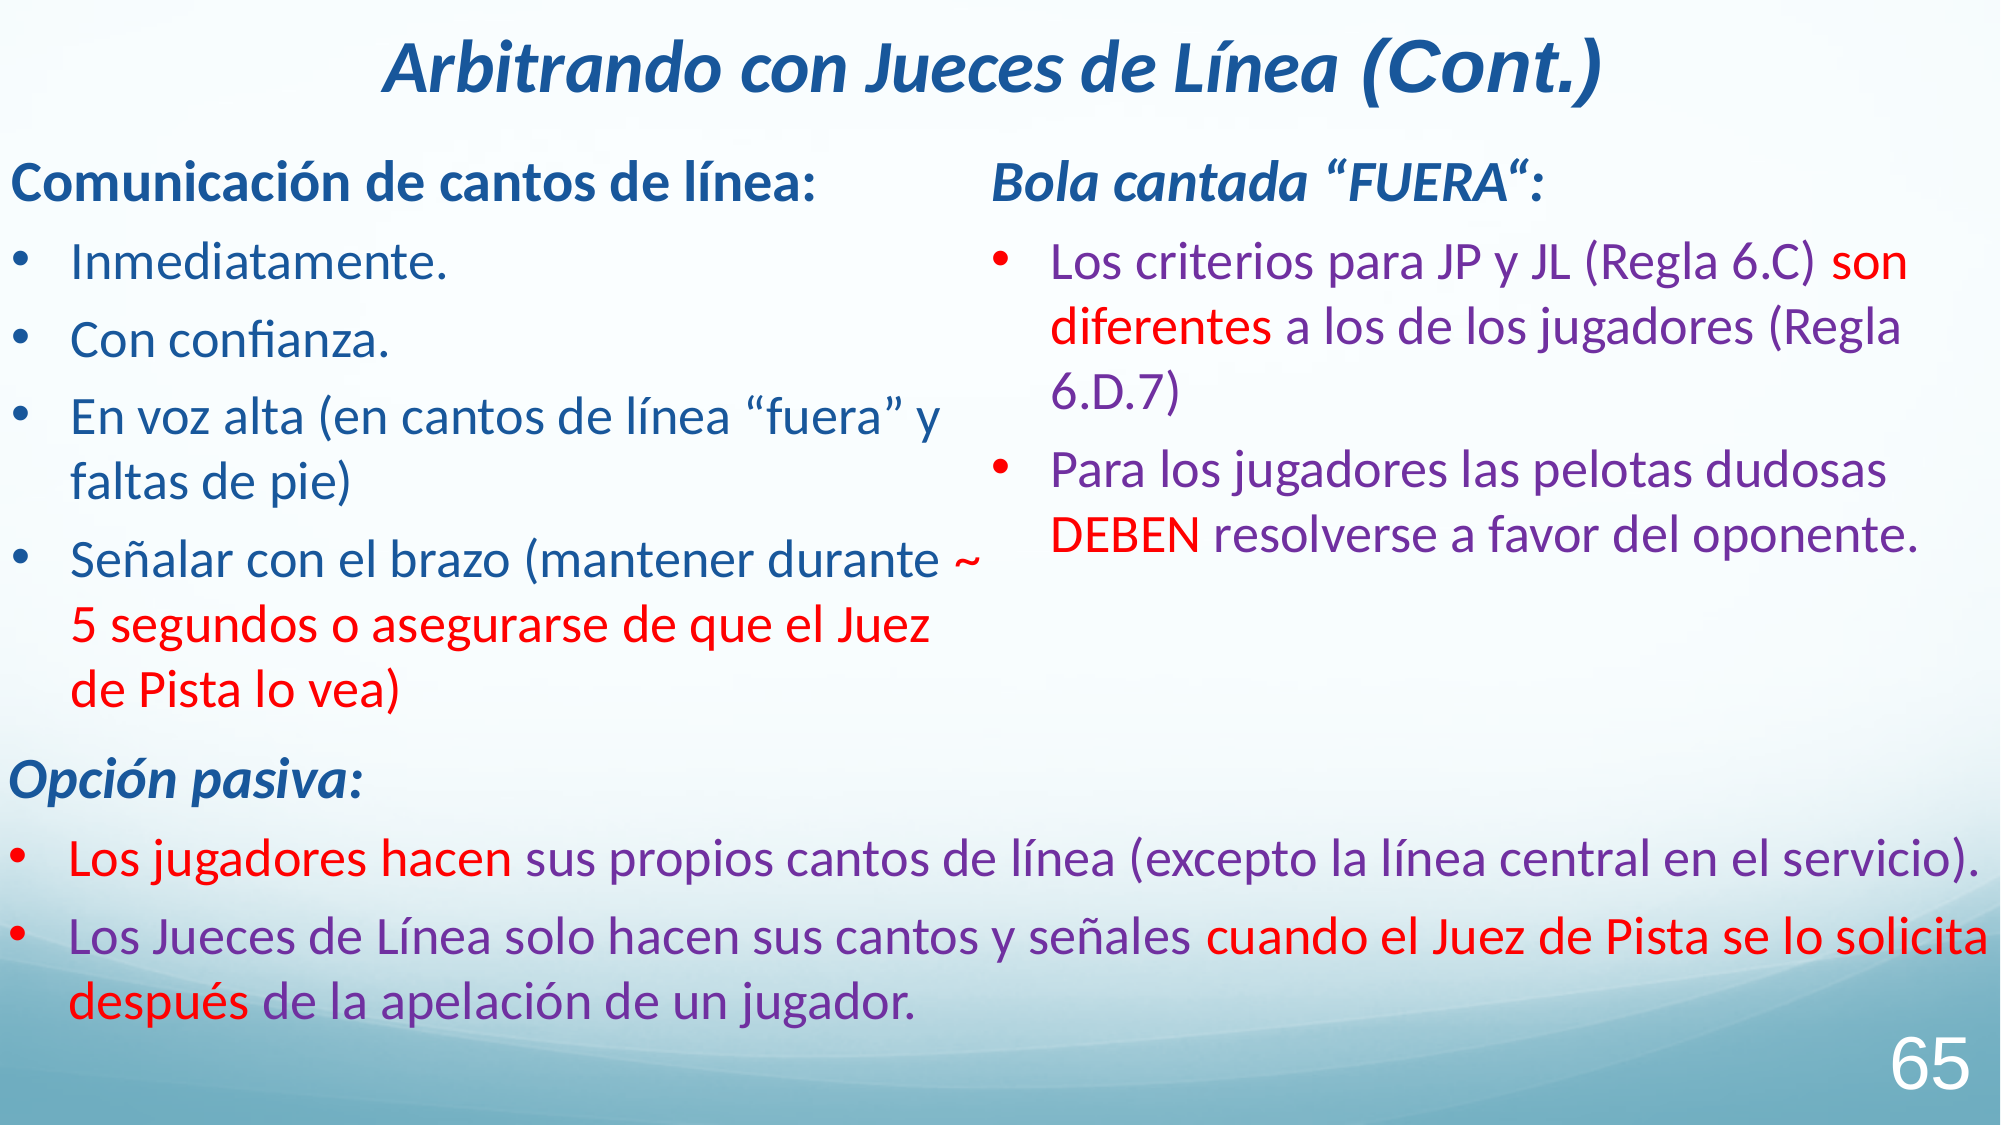

Arbitrando con Jueces de Línea (Cont.)
Comunicación de cantos de línea:
Inmediatamente.
Con confianza.
En voz alta (en cantos de línea “fuera” y faltas de pie)
Señalar con el brazo (mantener durante ~ 5 segundos o asegurarse de que el Juez de Pista lo vea)
Bola cantada “FUERA“:
Los criterios para JP y JL (Regla 6.C) son diferentes a los de los jugadores (Regla 6.D.7)
Para los jugadores las pelotas dudosas DEBEN resolverse a favor del oponente.
Opción pasiva:
Los jugadores hacen sus propios cantos de línea (excepto la línea central en el servicio).
Los Jueces de Línea solo hacen sus cantos y señales cuando el Juez de Pista se lo solicita después de la apelación de un jugador.
65